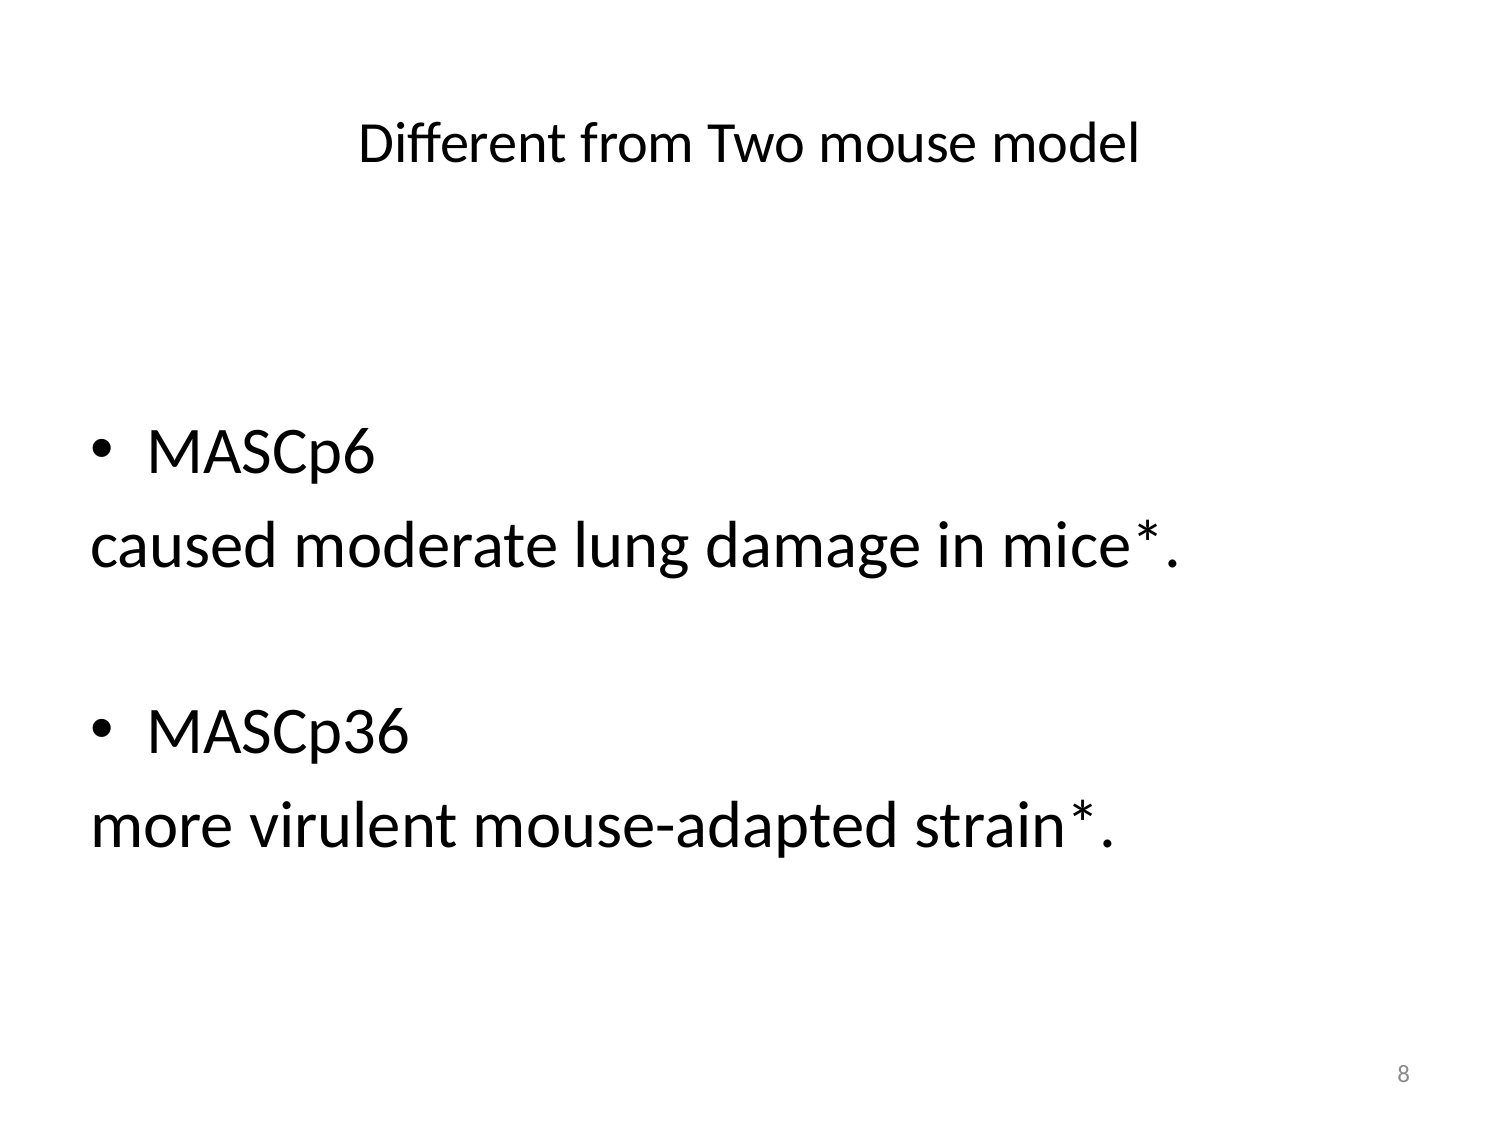

# Different from Two mouse model
MASCp6
caused moderate lung damage in mice*.

MASCp36
more virulent mouse-adapted strain*.
8